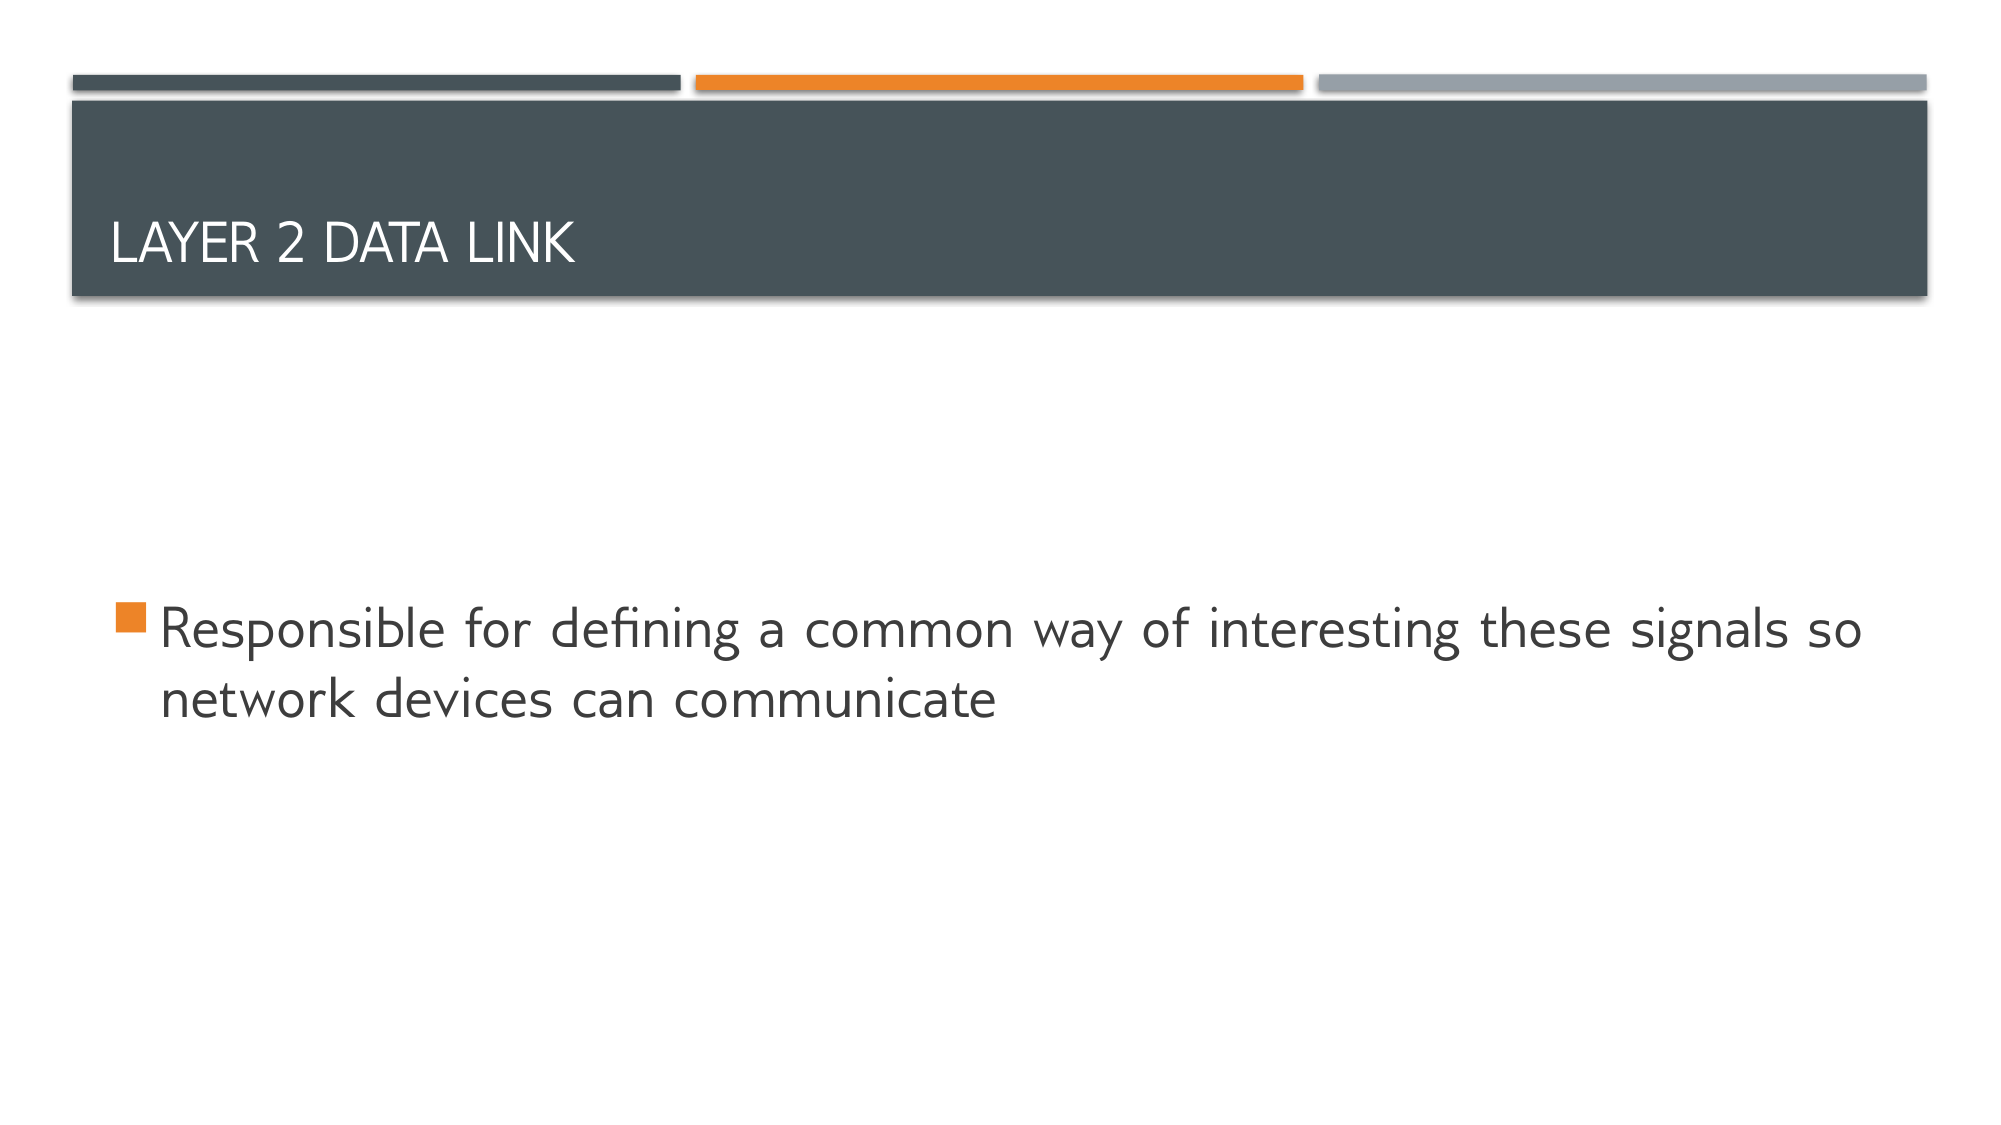

# Layer 2 data link
Responsible for defining a common way of interesting these signals so network devices can communicate